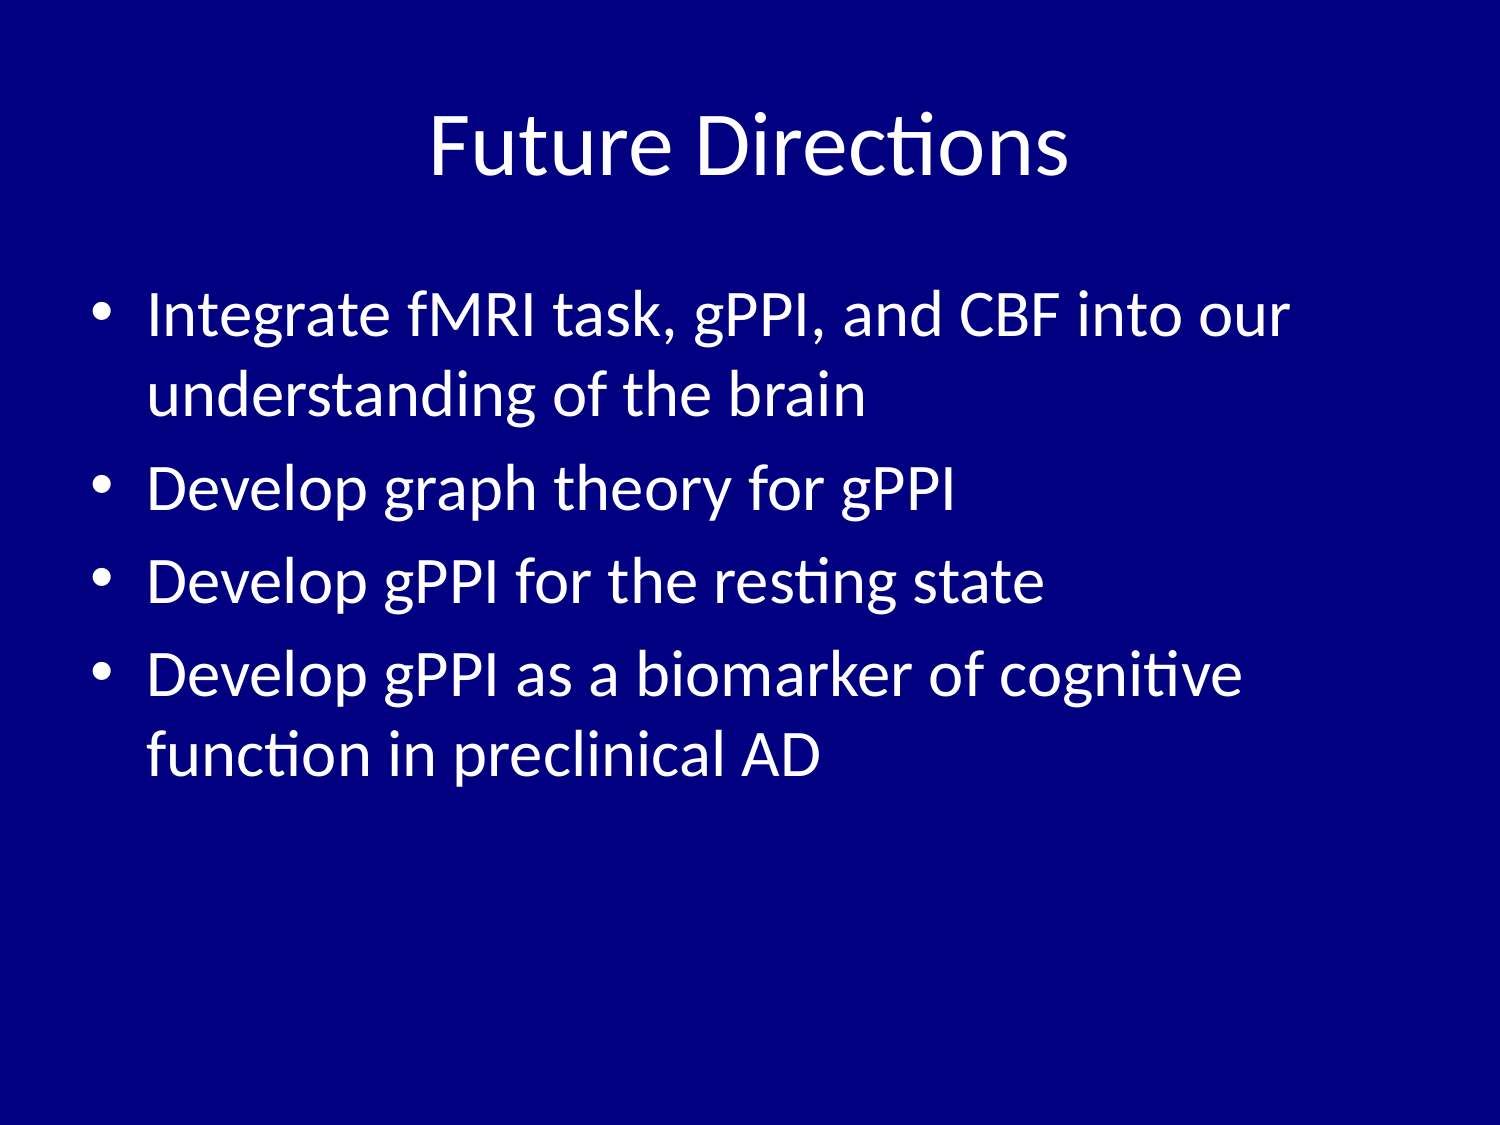

# Future Directions
Integrate fMRI task, gPPI, and CBF into our understanding of the brain
Develop graph theory for gPPI
Develop gPPI for the resting state
Develop gPPI as a biomarker of cognitive function in preclinical AD